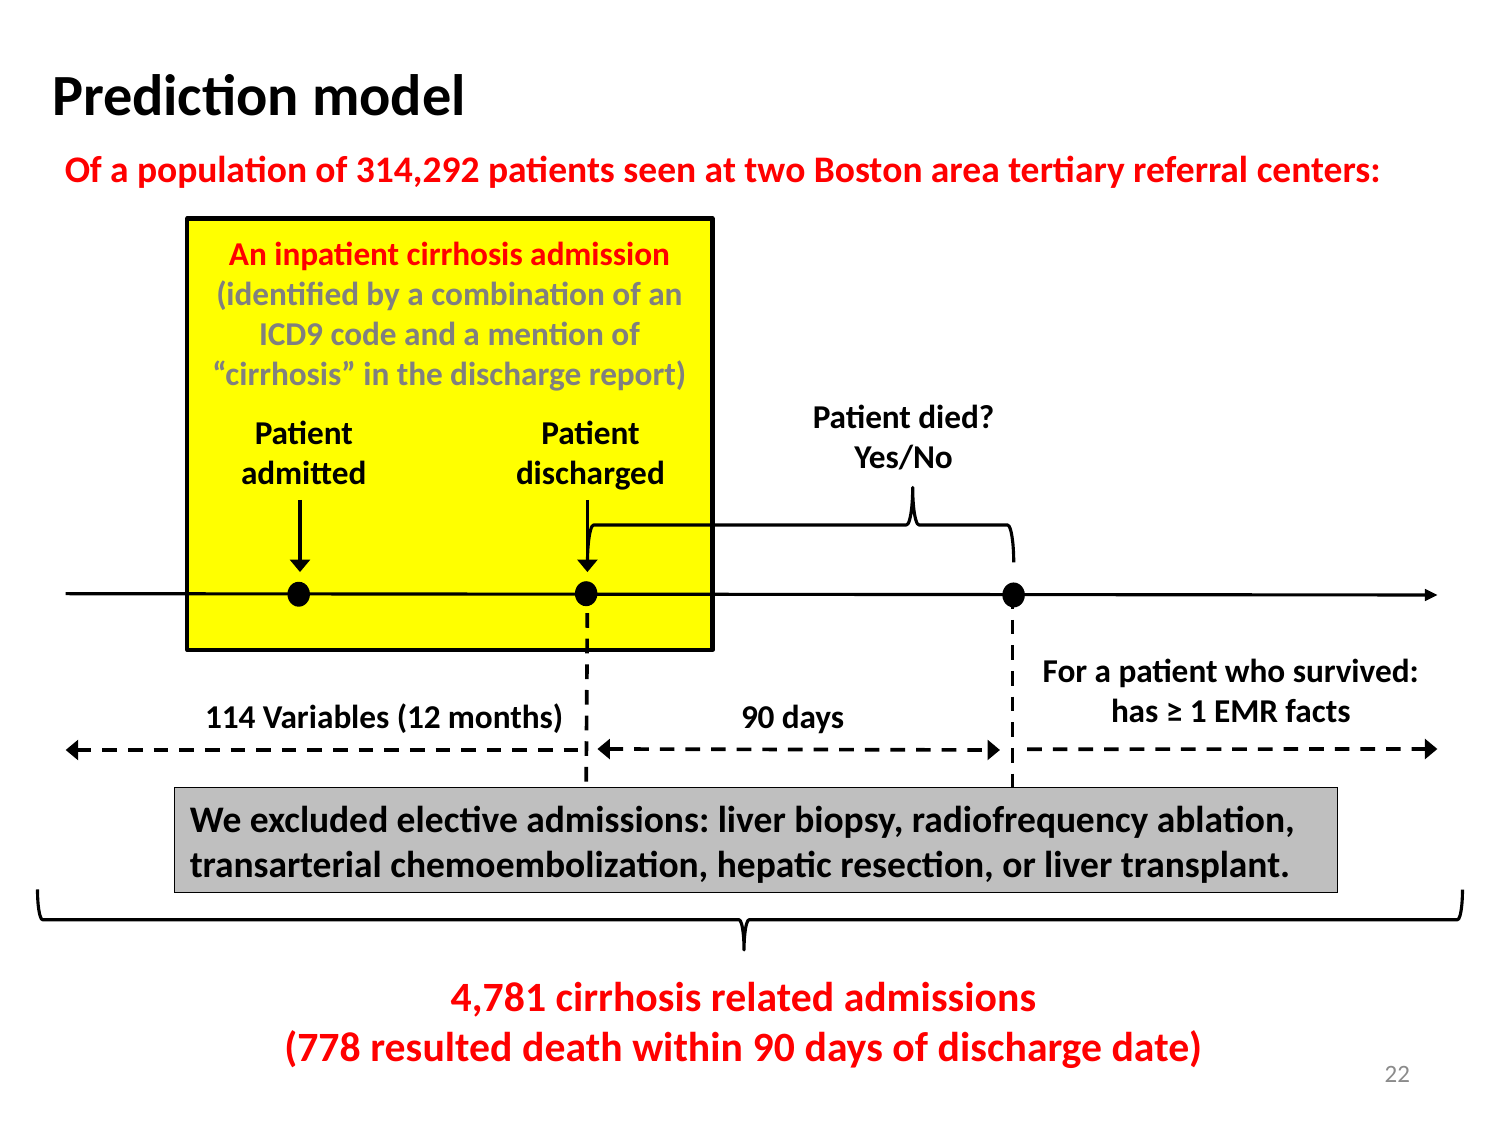

Prediction model
Of a population of 314,292 patients seen at two Boston area tertiary referral centers:

An inpatient cirrhosis admission
(identified by a combination of an ICD9 code and a mention of “cirrhosis” in the discharge report)

Patient died?
Yes/No
Patient
admitted
Patient
discharged

For a patient who survived:
has ≥ 1 EMR facts
114 Variables (12 months)
90 days
We excluded elective admissions: liver biopsy, radiofrequency ablation, transarterial chemoembolization, hepatic resection, or liver transplant.
4,781 cirrhosis related admissions
(778 resulted death within 90 days of discharge date)
22